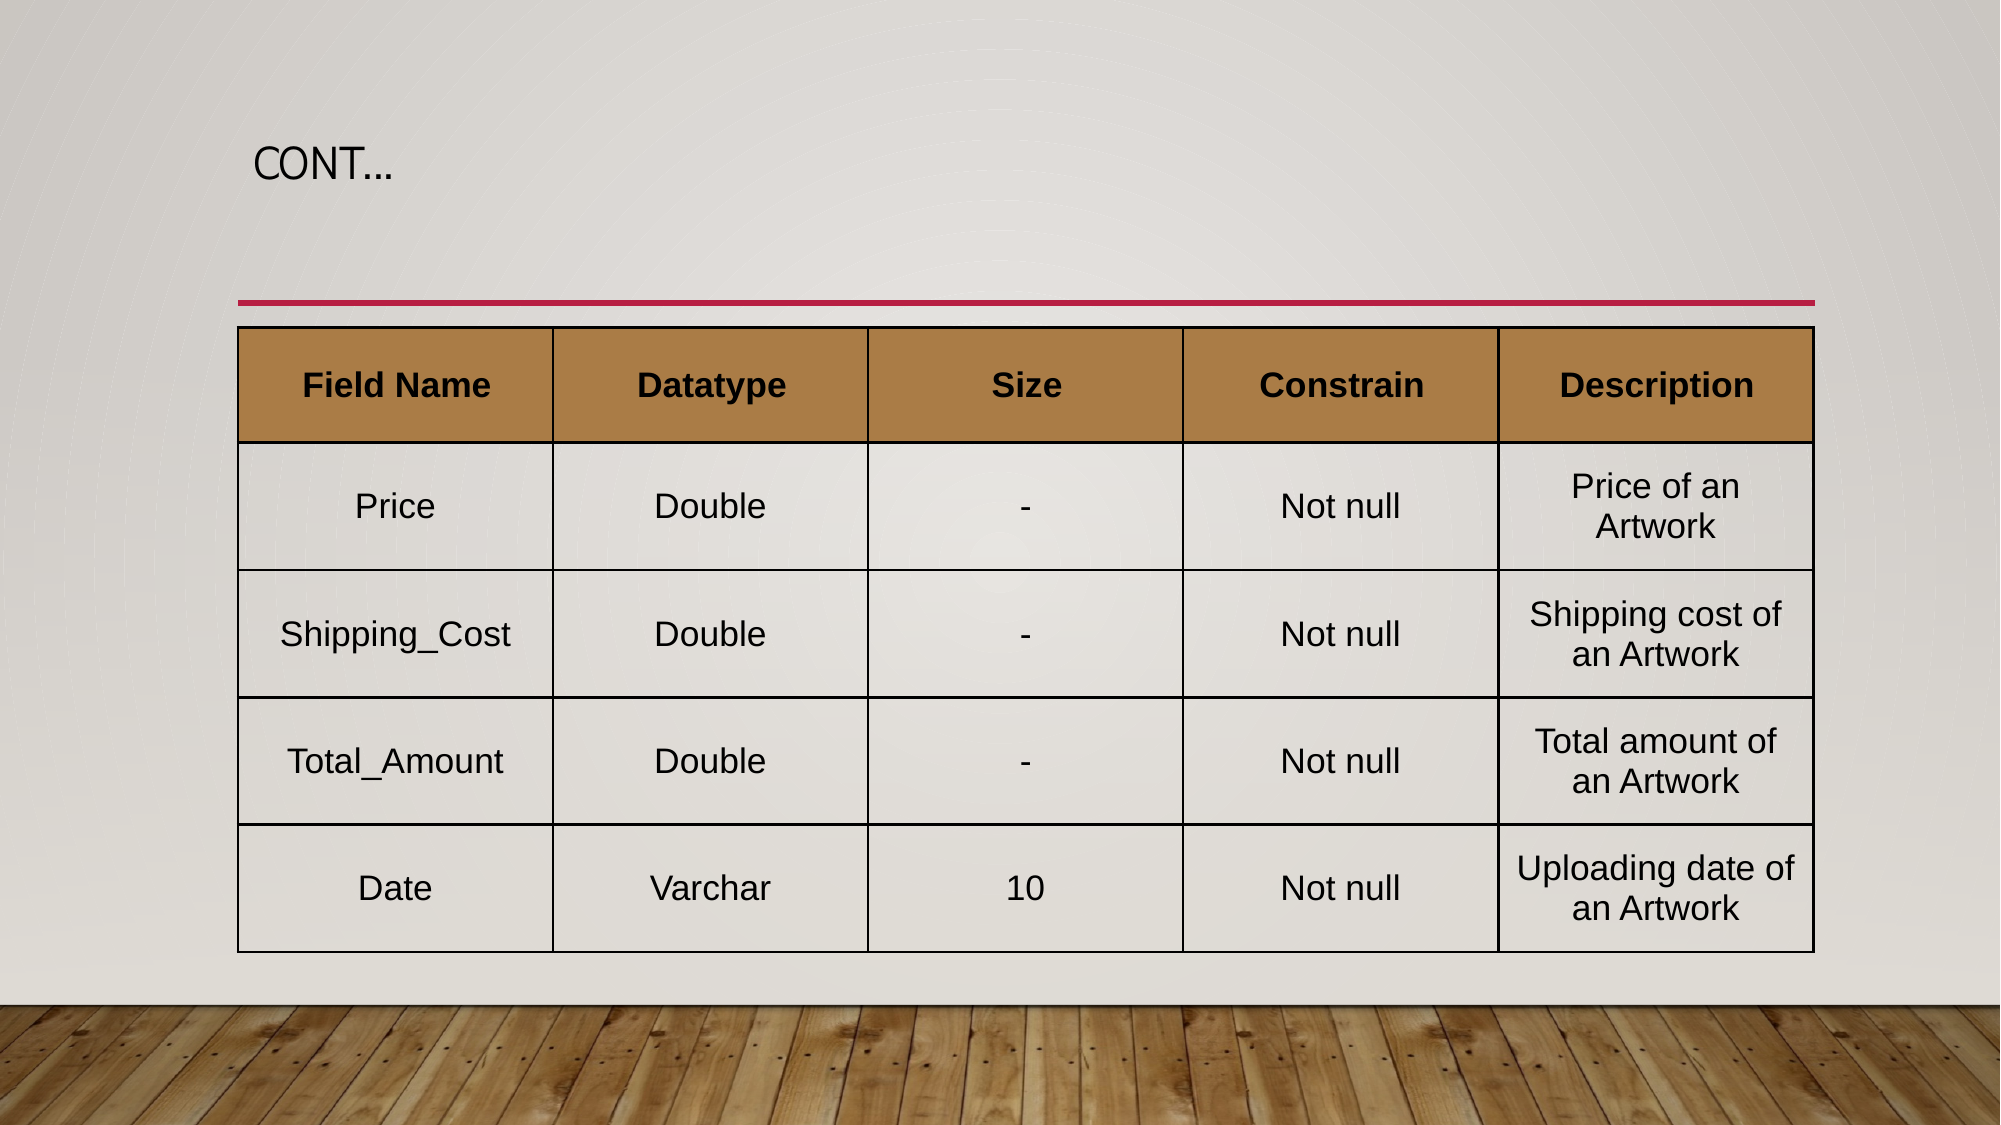

# Cont...

| Field Name | Datatype | Size | Constrain | Description |
| --- | --- | --- | --- | --- |
| Price | Double | - | Not null | Price of an Artwork |
| Shipping\_Cost | Double | - | Not null | Shipping cost of an Artwork |
| Total\_Amount | Double | - | Not null | Total amount of an Artwork |
| Date | Varchar | 10 | Not null | Uploading date of an Artwork |